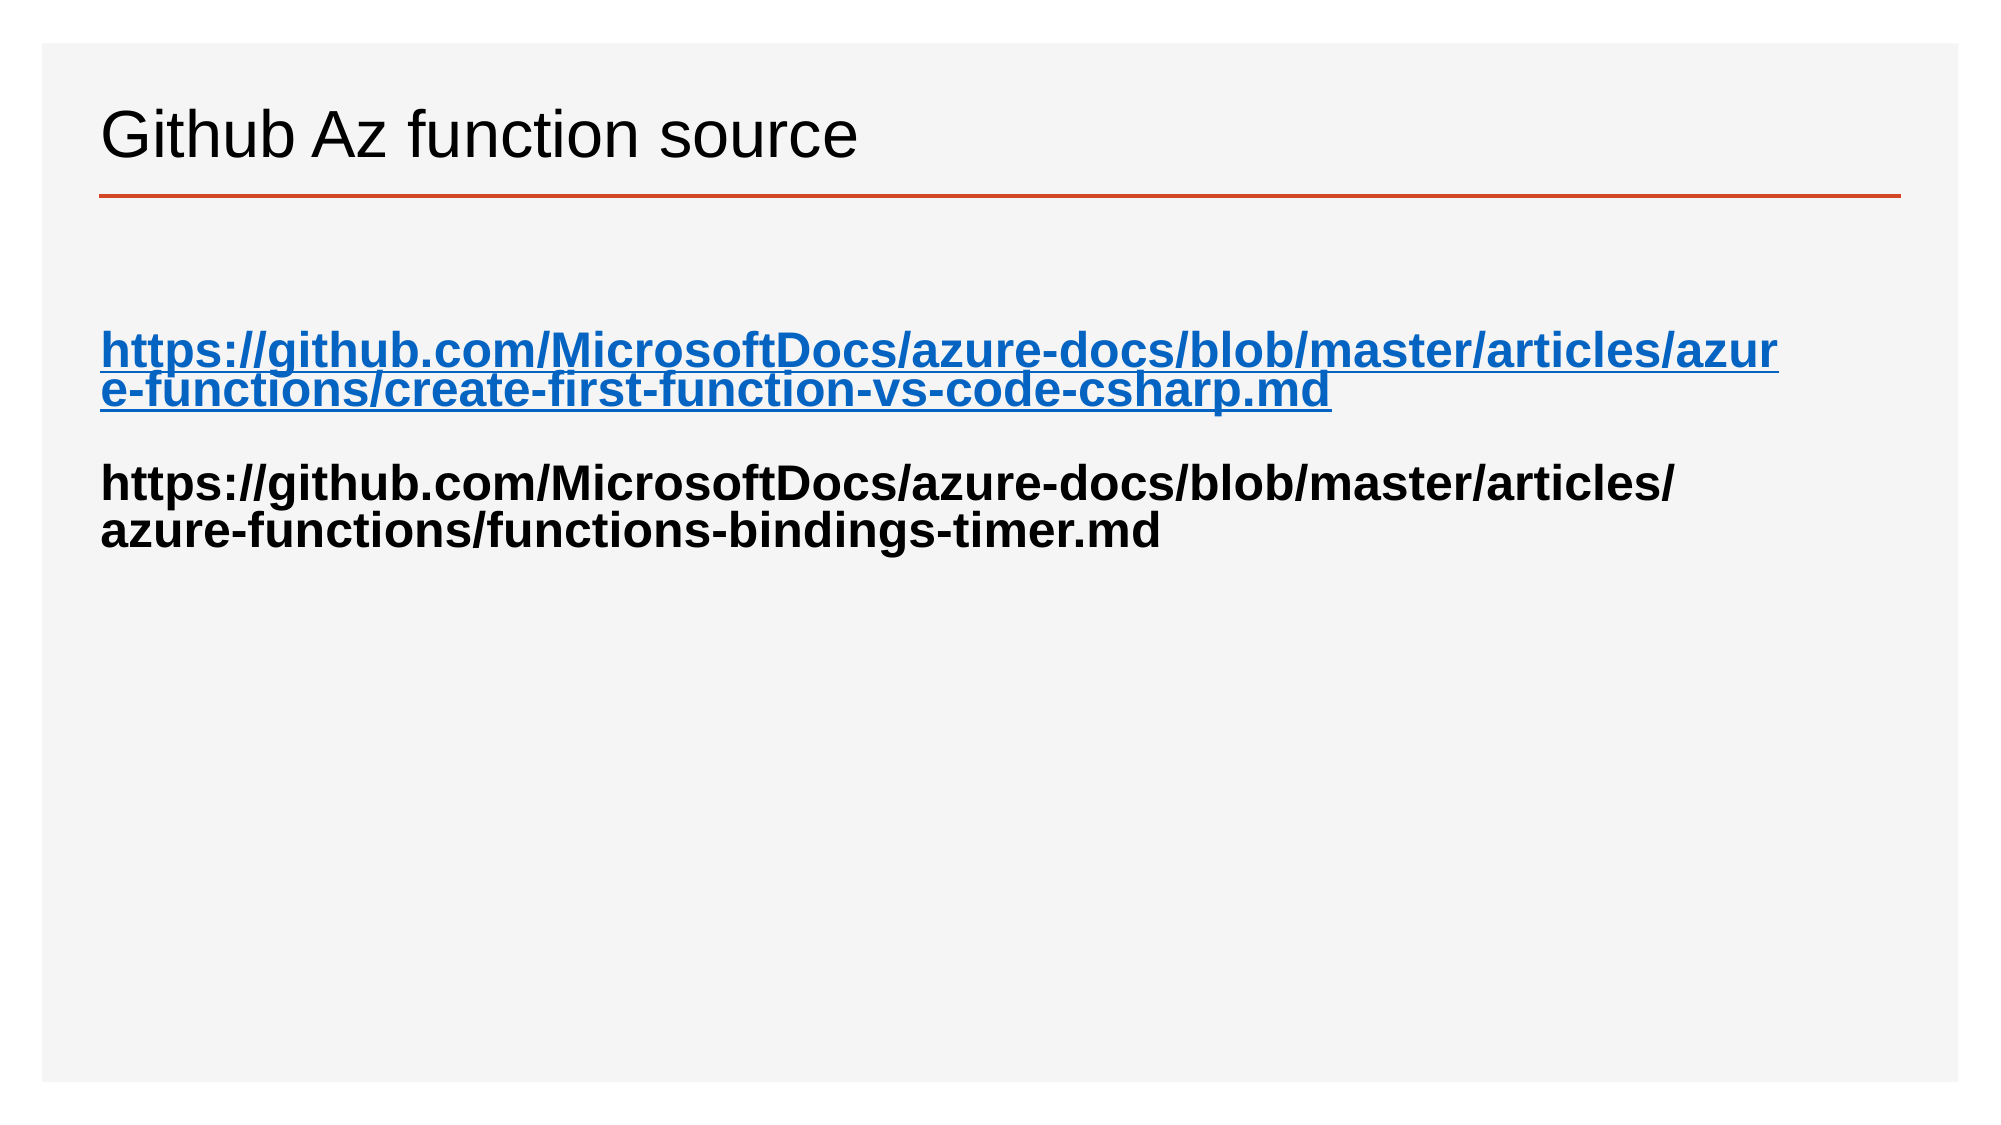

# Github Az function source

https://github.com/MicrosoftDocs/azure-docs/blob/master/articles/azure-functions/create-first-function-vs-code-csharp.md
https://github.com/MicrosoftDocs/azure-docs/blob/master/articles/azure-functions/functions-bindings-timer.md